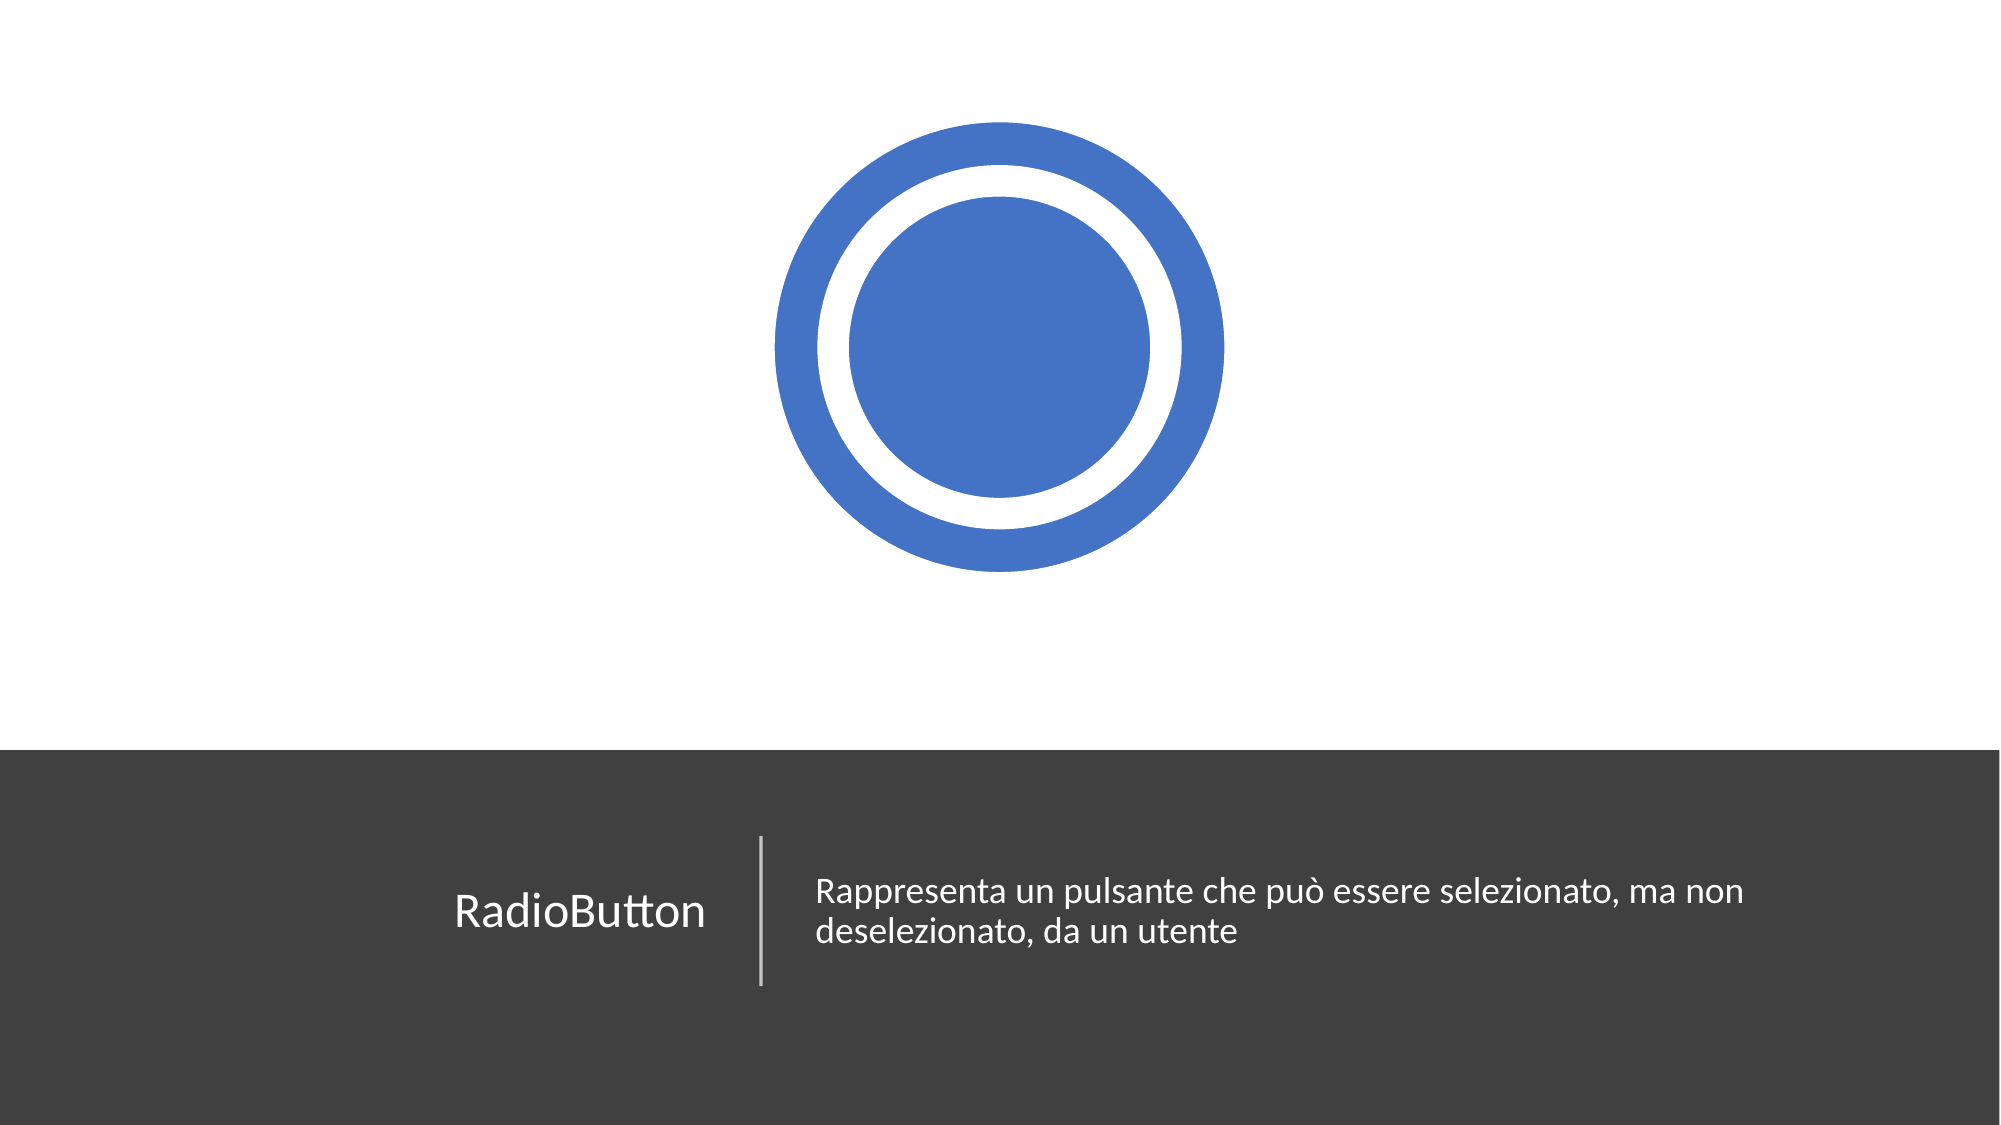

Rappresenta un pulsante che può essere selezionato, ma non deselezionato, da un utente
# RadioButton